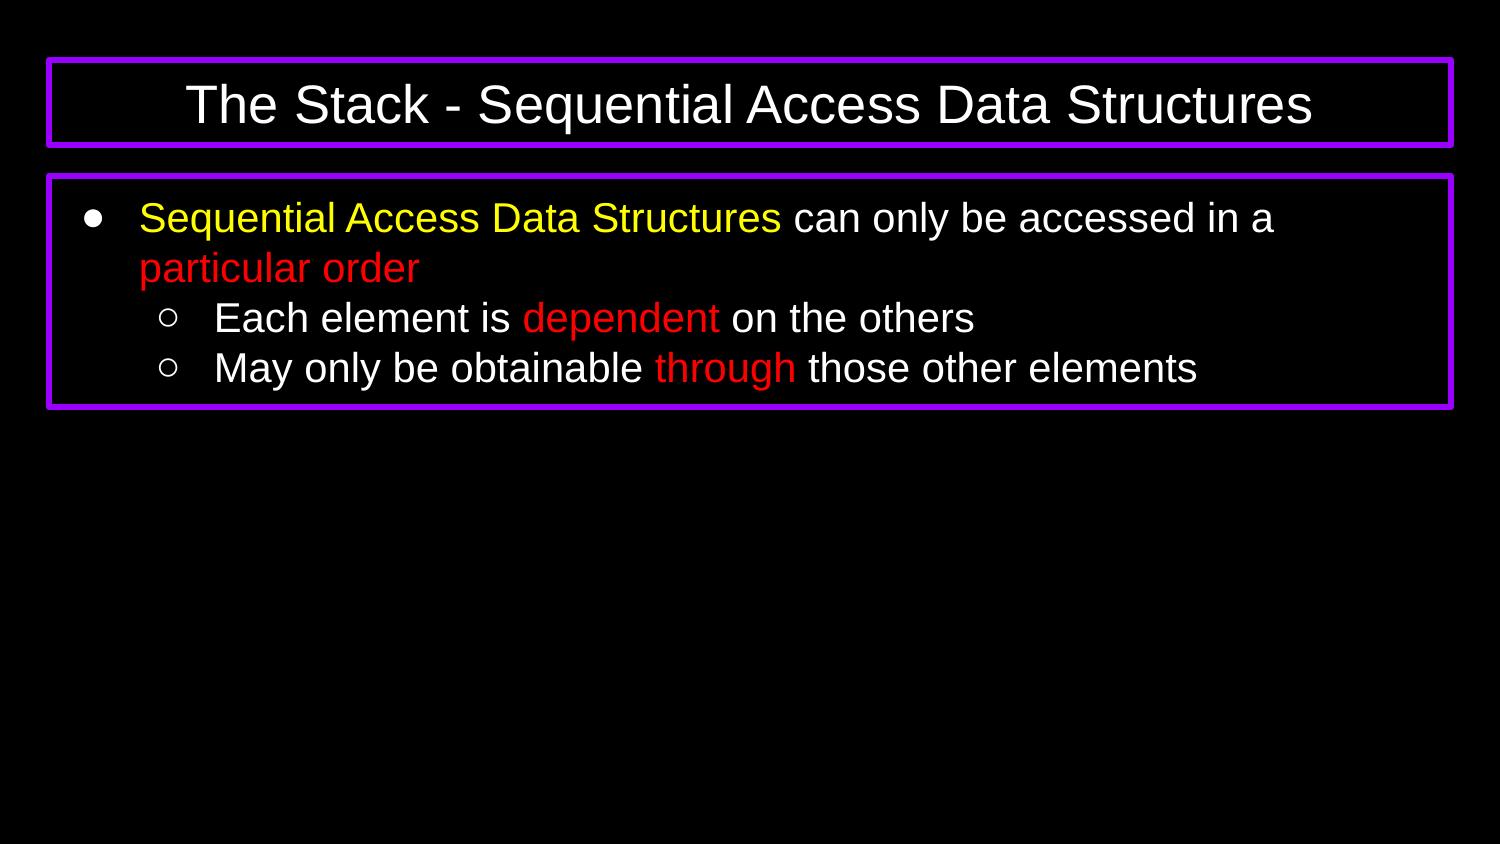

# The Stack - Sequential Access Data Structures
Sequential Access Data Structures can only be accessed in a particular order
Each element is dependent on the others
May only be obtainable through those other elements